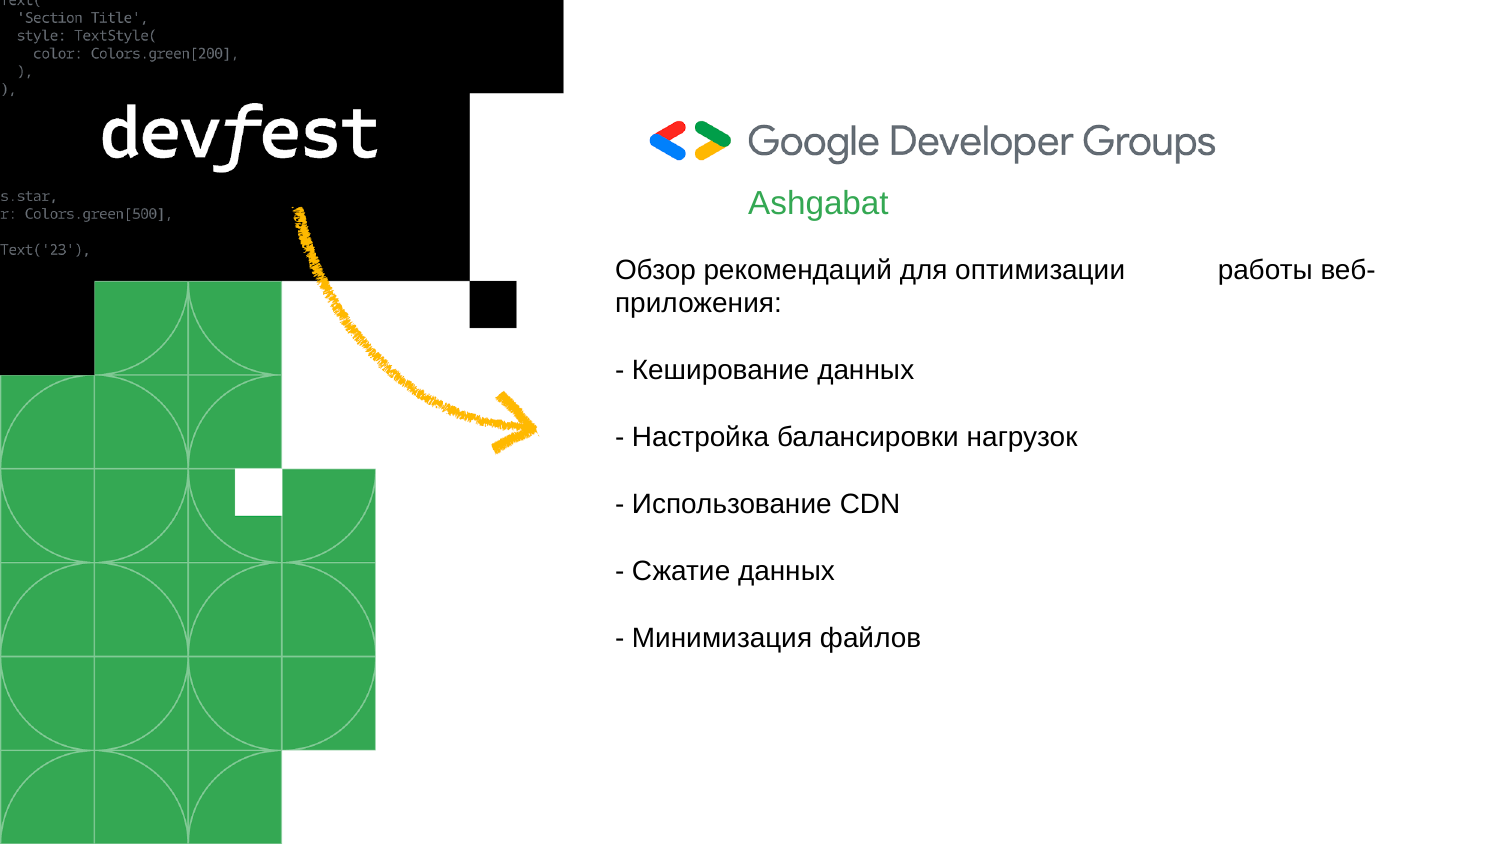

Ashgabat
# Обзор рекомендаций для оптимизации 	работы веб-приложения: - Кеширование данных - Настройка балансировки нагрузок - Использование CDN - Сжатие данных - Минимизация файлов